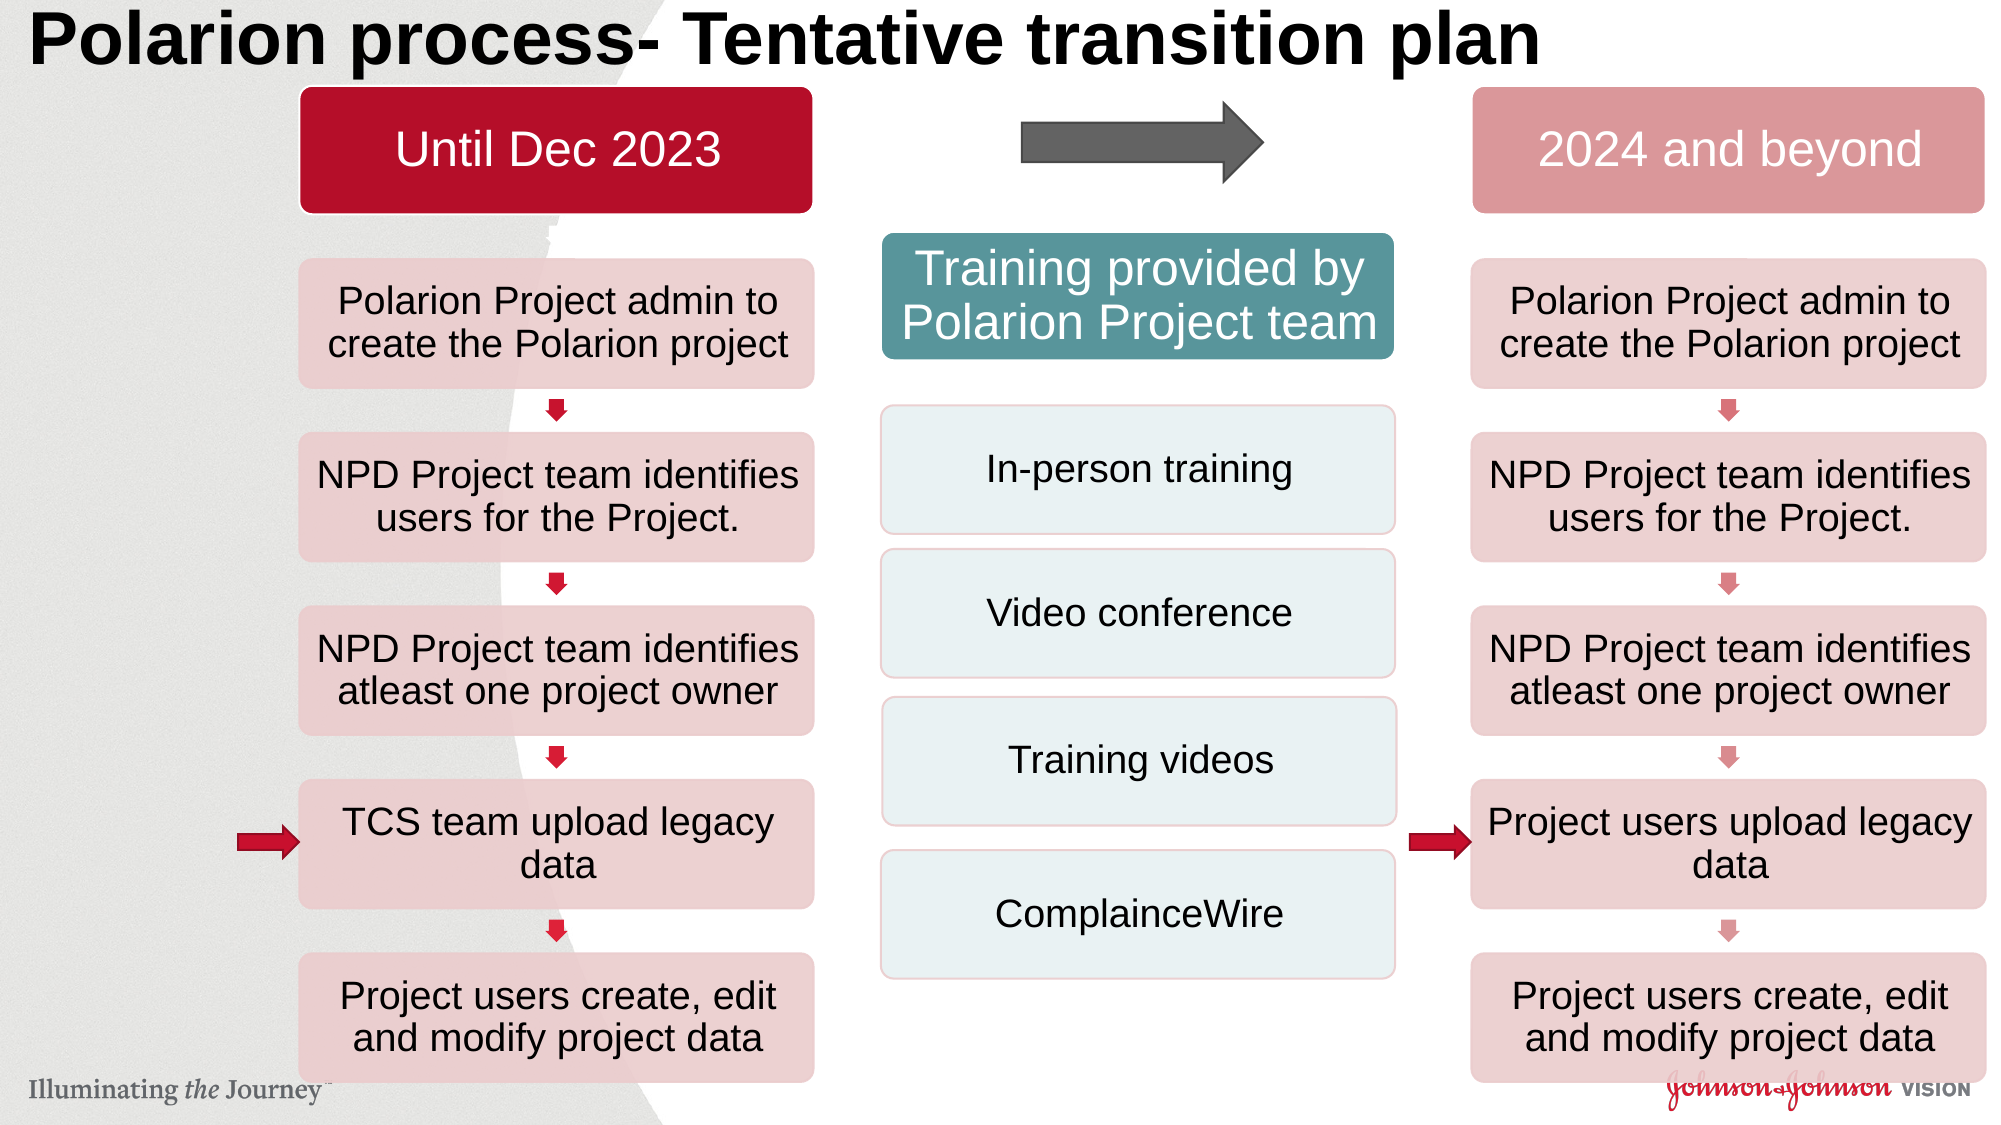

# Polarion process- Tentative transition plan
Until Dec 2023
Polarion Project admin to create the Polarion project
NPD Project team identifies users for the Project.
NPD Project team identifies atleast one project owner
TCS team upload legacy data
Project users create, edit and modify project data
Training provided by Polarion Project team
In-person training
Video conference
Training videos
ComplainceWire
2024 and beyond
Polarion Project admin to create the Polarion project
NPD Project team identifies users for the Project.
NPD Project team identifies atleast one project owner
Project users upload legacy data
Project users create, edit and modify project data